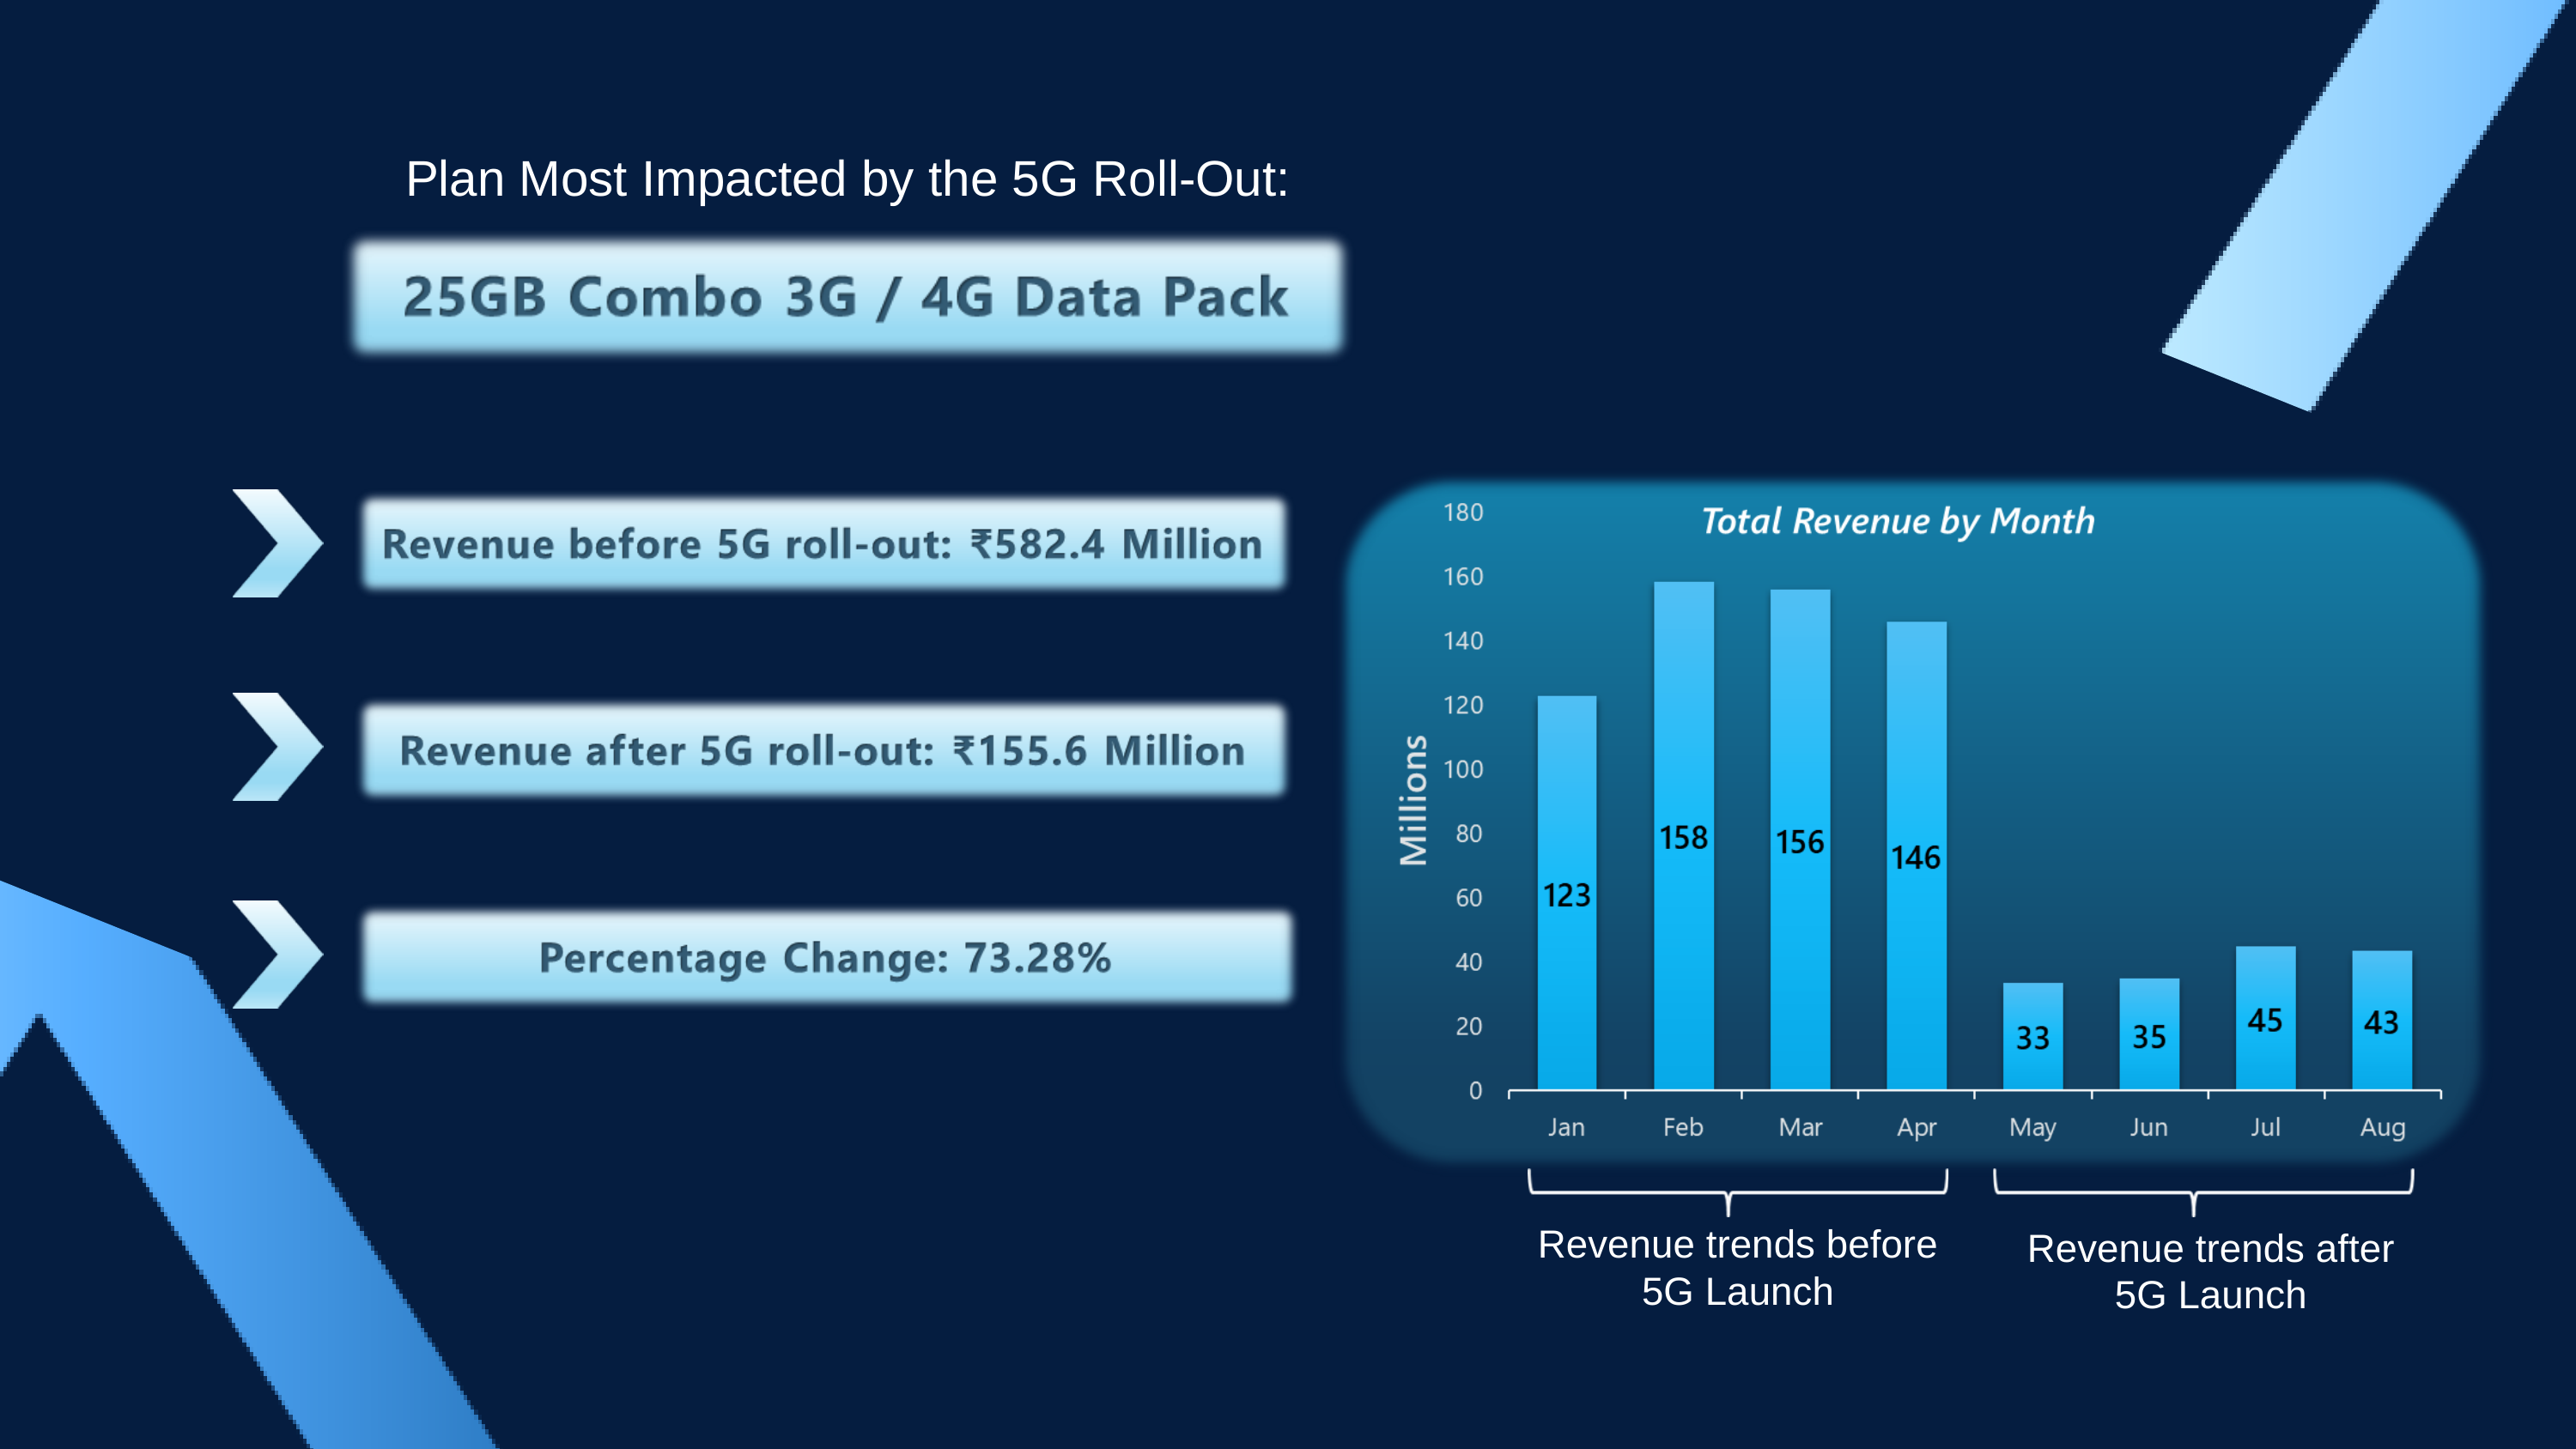

Plan Most Impacted by the 5G Roll-Out:

Revenue trends before
5G Launch
Revenue trends after
5G Launch